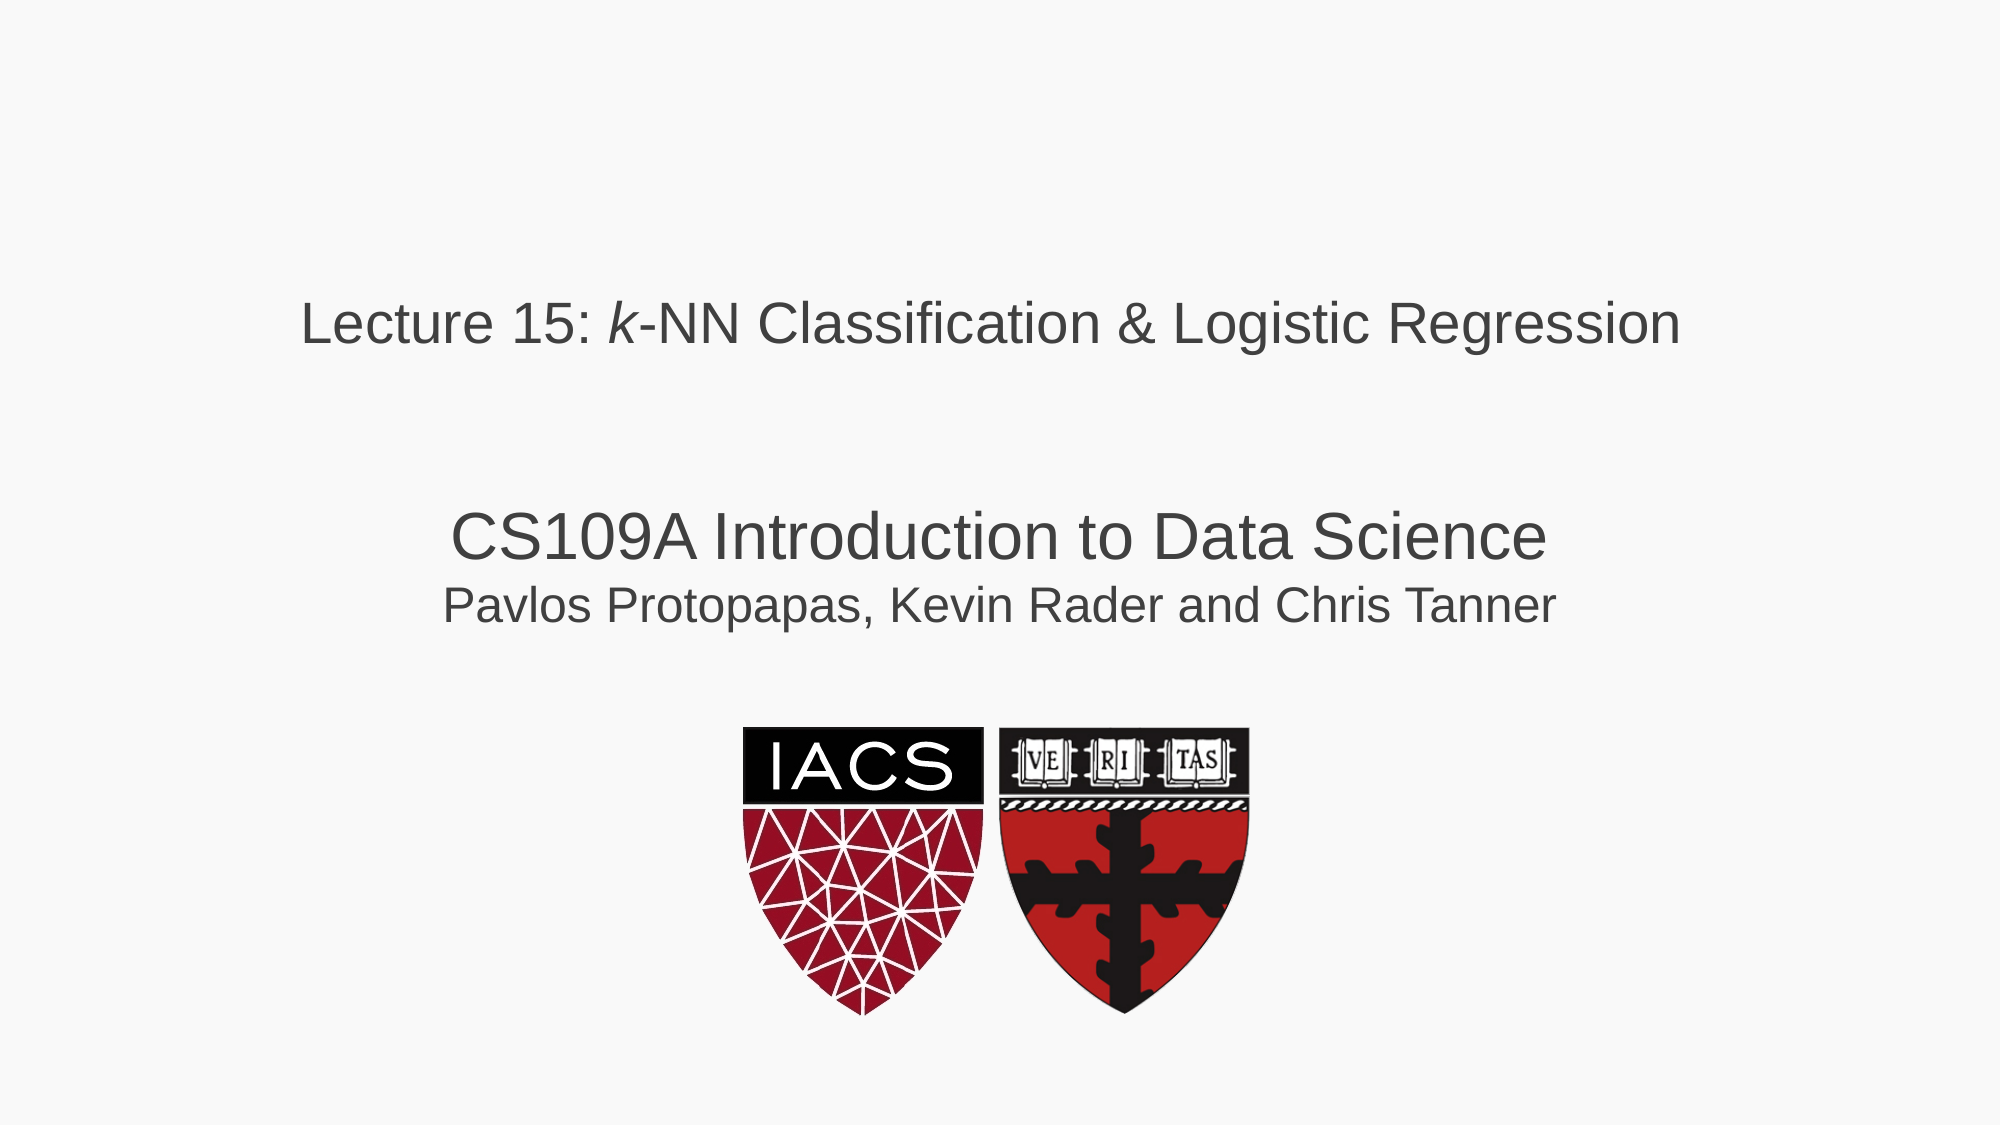

# Lecture 15: k-NN Classification & Logistic Regression